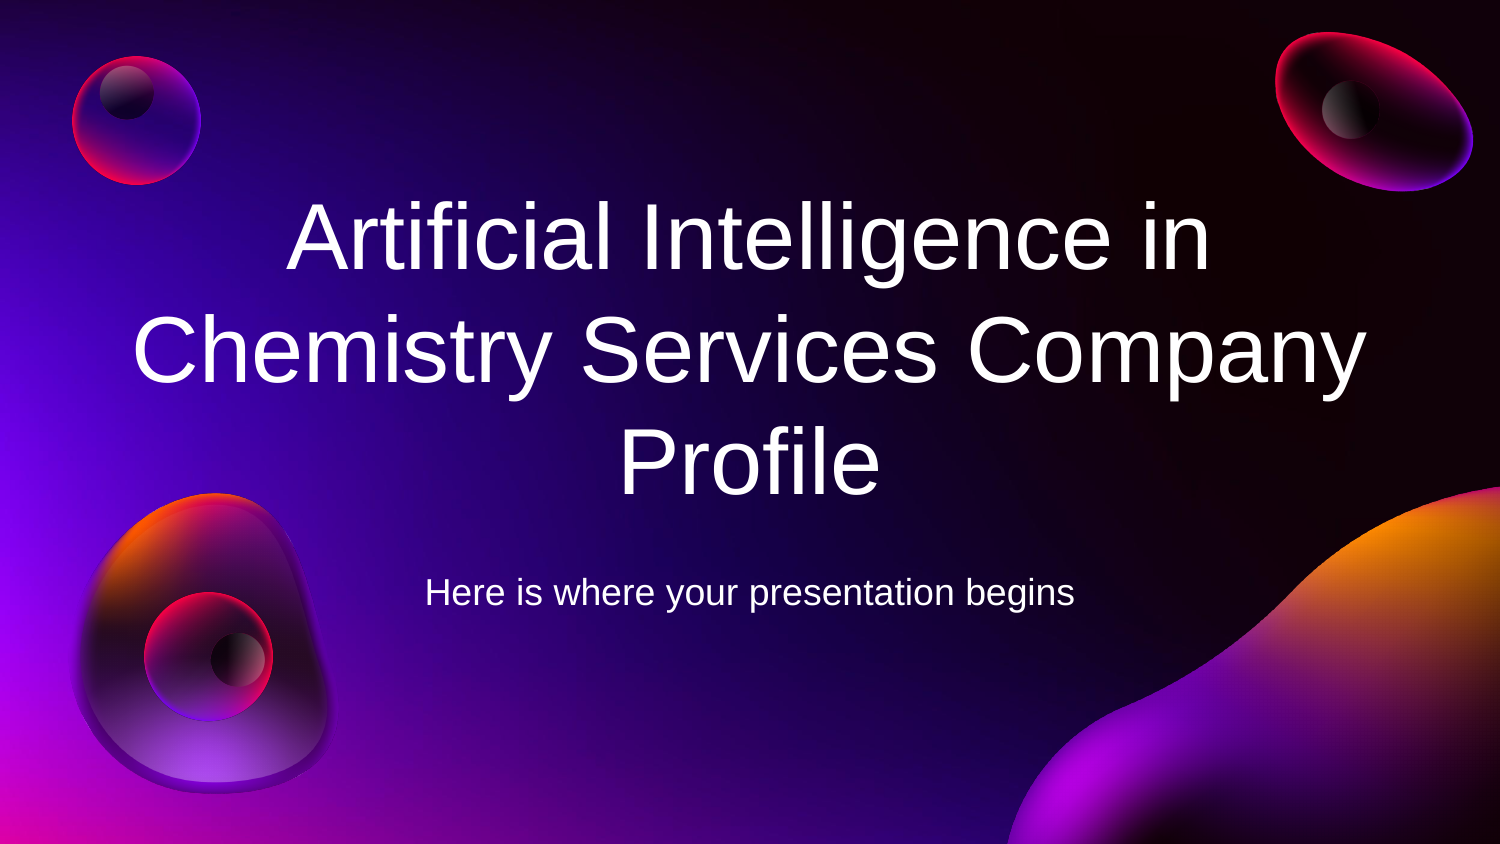

# Artificial Intelligence in Chemistry Services Company Profile
Here is where your presentation begins